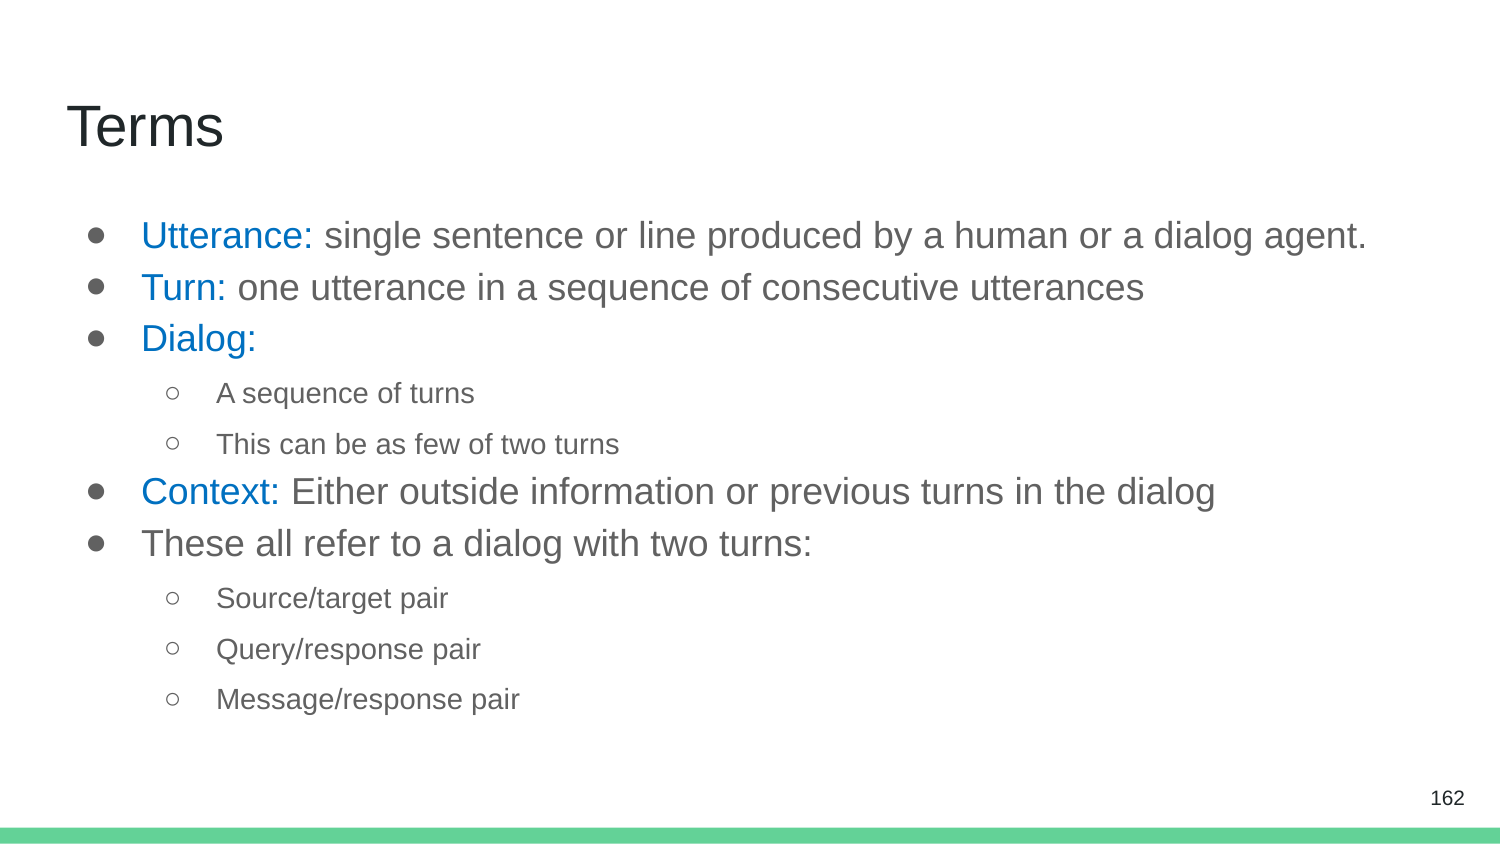

# Terms
Utterance: single sentence or line produced by a human or a dialog agent.
Turn: one utterance in a sequence of consecutive utterances
Dialog:
A sequence of turns
This can be as few of two turns
Context: Either outside information or previous turns in the dialog
These all refer to a dialog with two turns:
Source/target pair
Query/response pair
Message/response pair

162